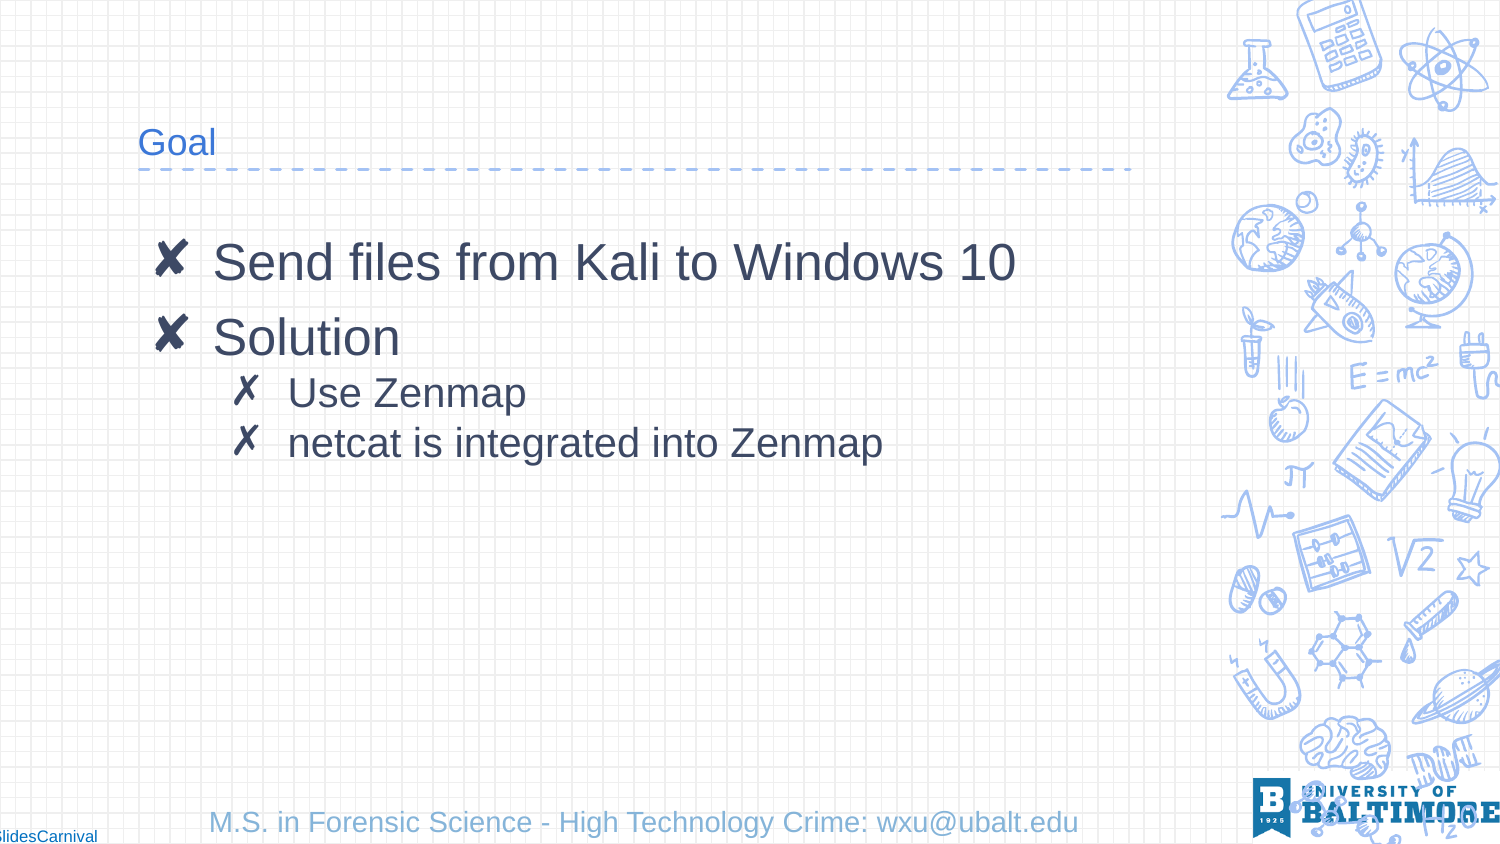

# Goal
Send files from Kali to Windows 10
Solution
Use Zenmap
netcat is integrated into Zenmap